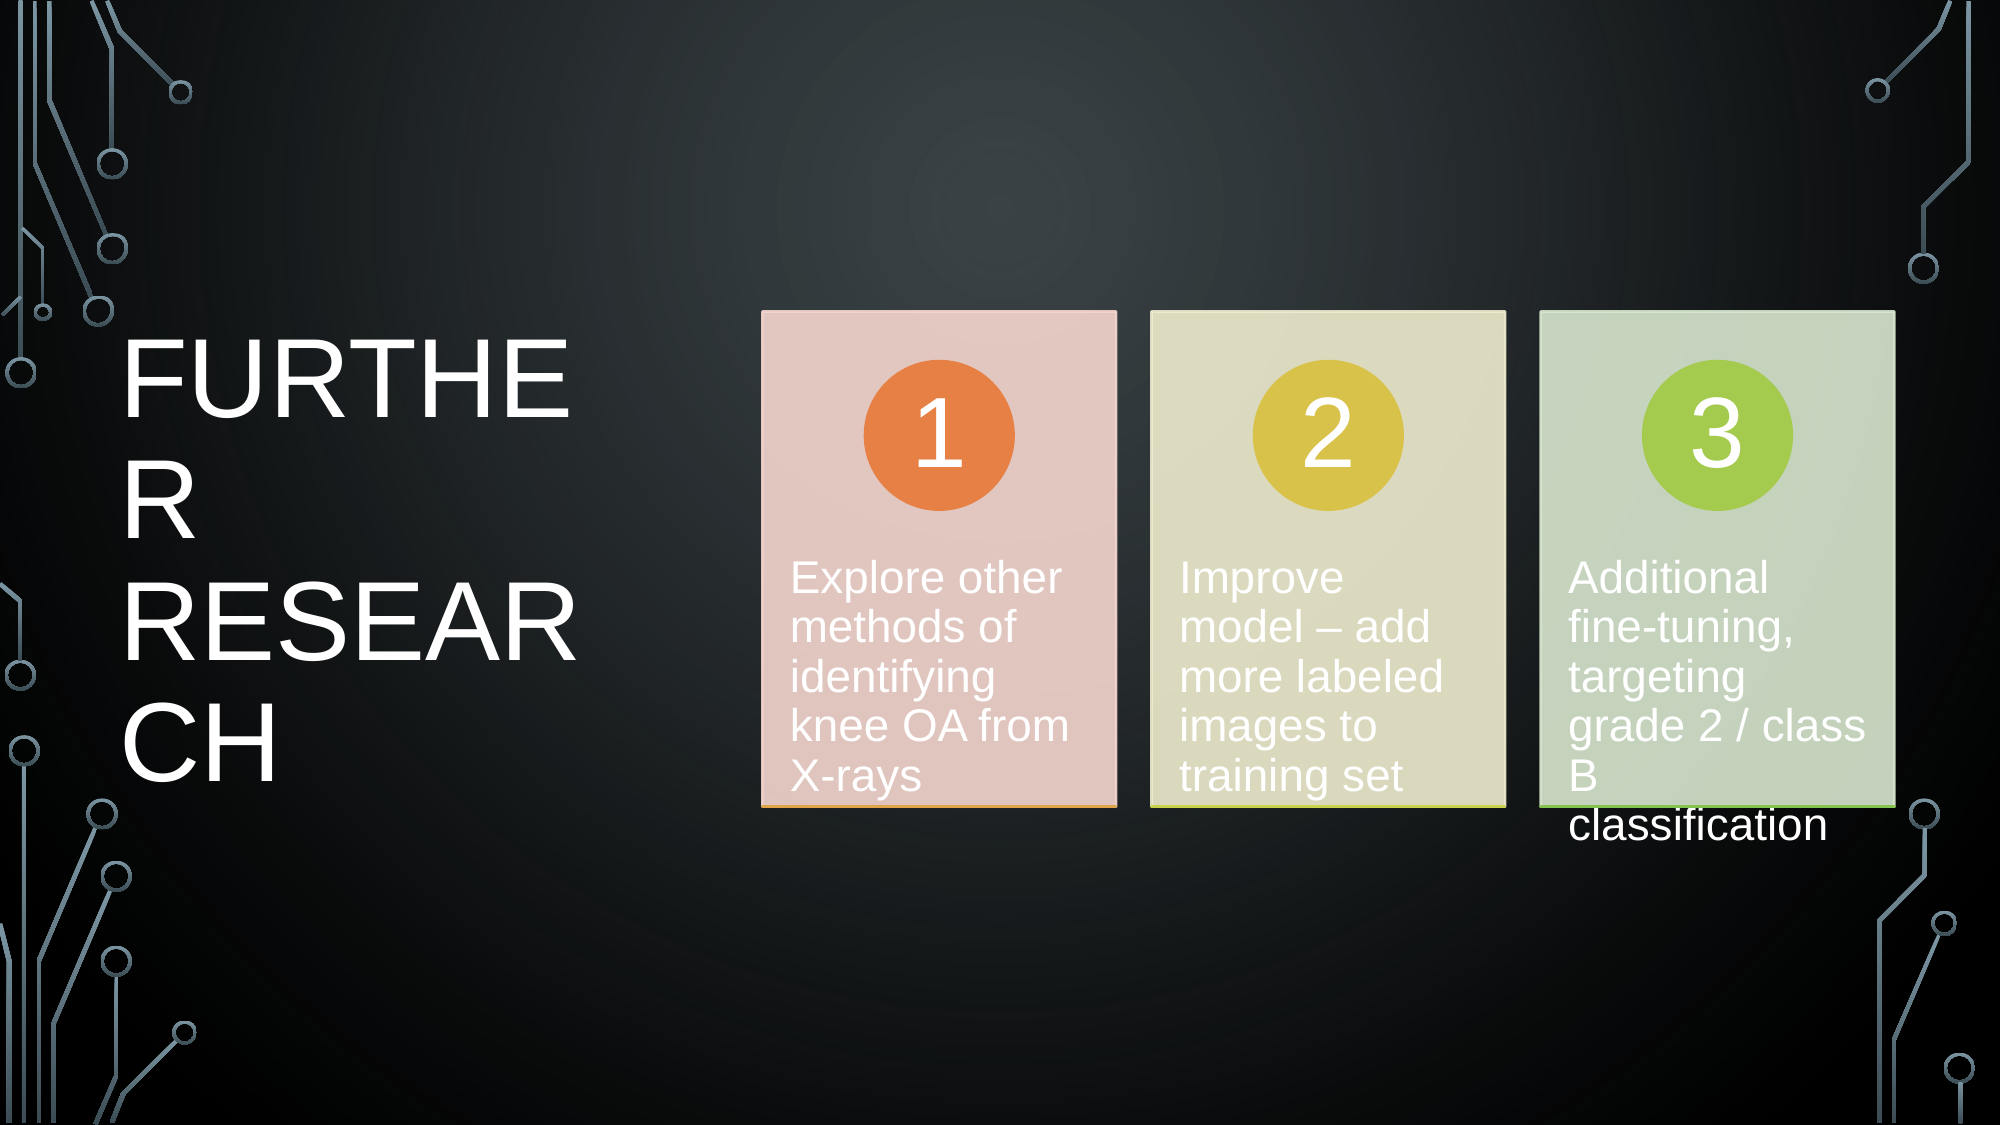

Explore other methods of identifying knee OA from X-rays
1
Improve model – add more labeled images to training set
2
Additional fine-tuning, targeting grade 2 / class B classification
3
# Further Research